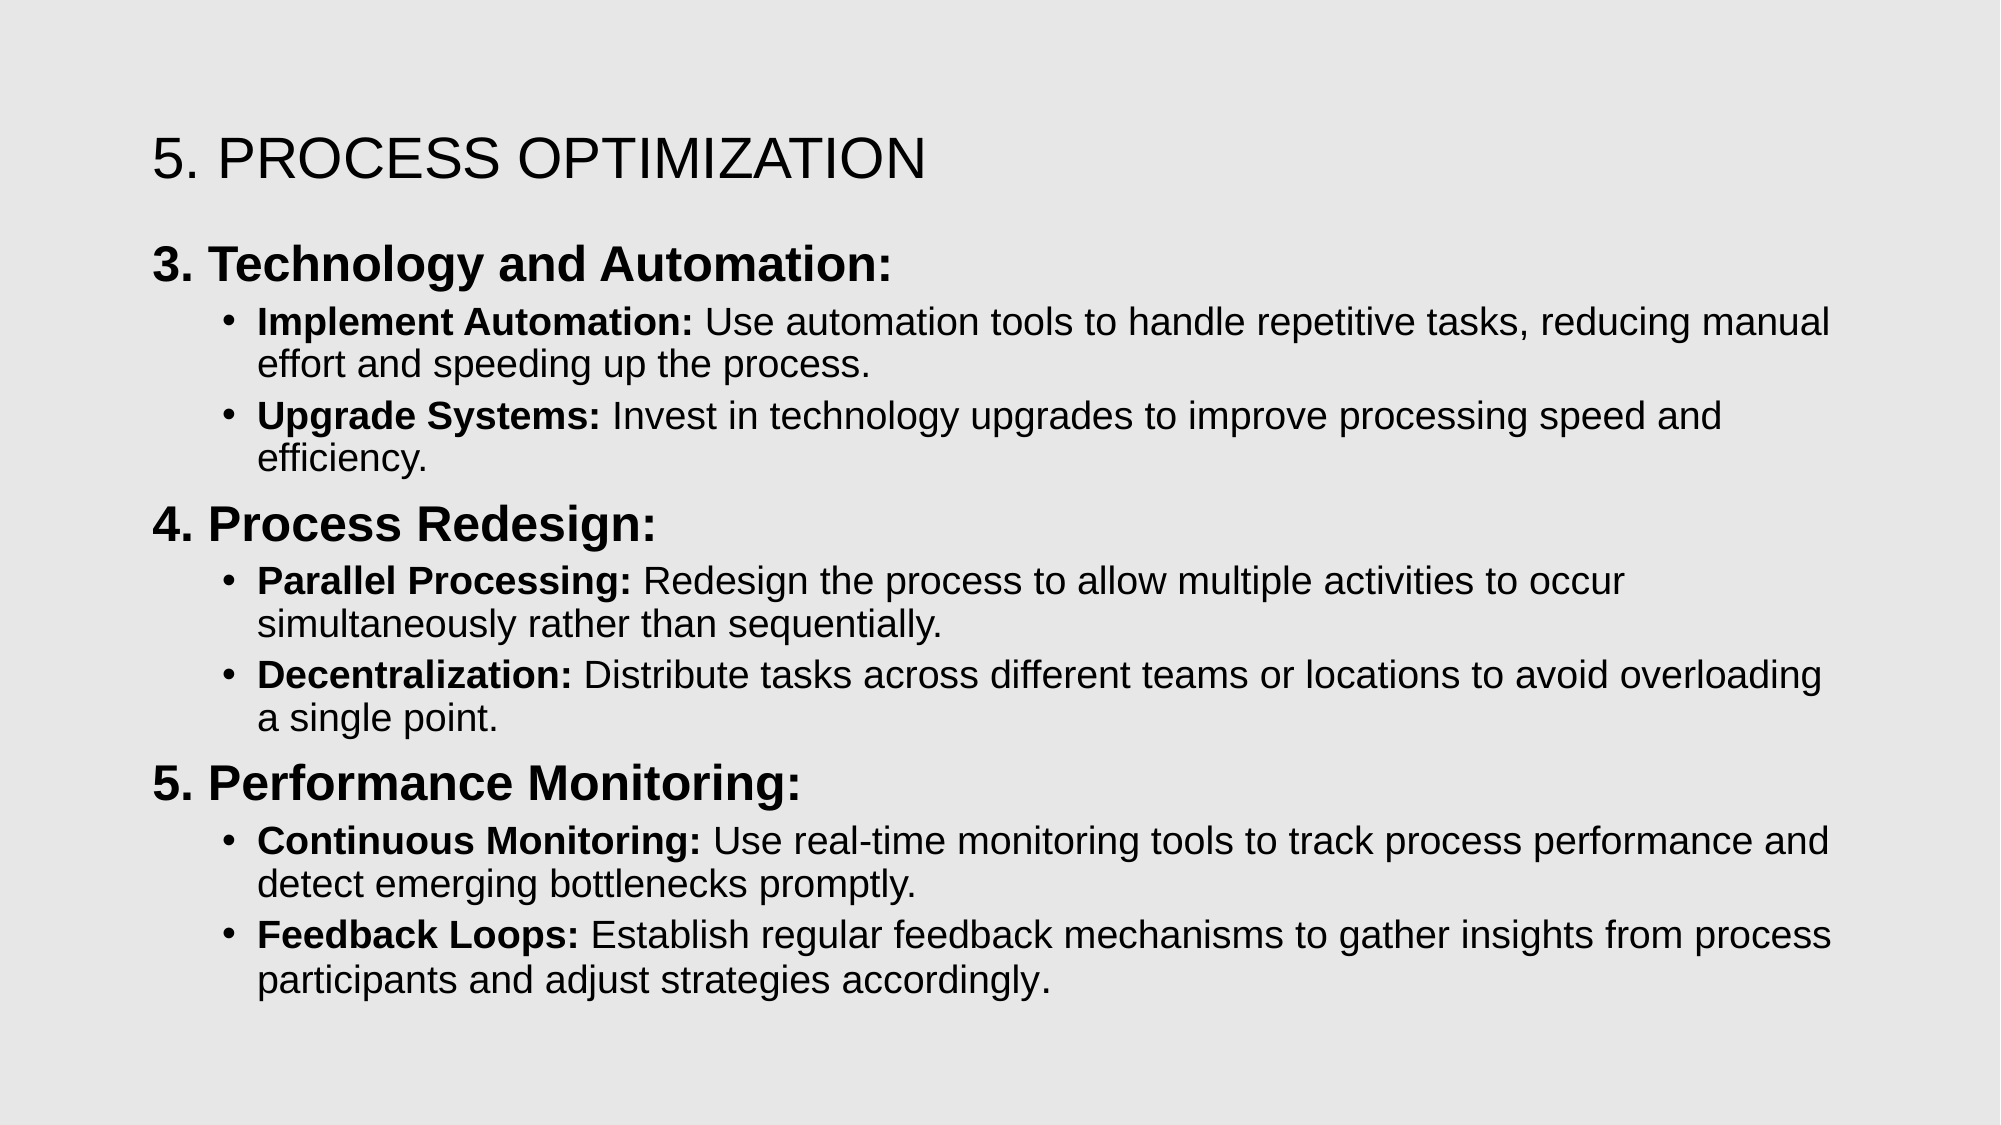

# 5. Process Optimization
3. Technology and Automation:
Implement Automation: Use automation tools to handle repetitive tasks, reducing manual effort and speeding up the process.
Upgrade Systems: Invest in technology upgrades to improve processing speed and efficiency.
4. Process Redesign:
Parallel Processing: Redesign the process to allow multiple activities to occur simultaneously rather than sequentially.
Decentralization: Distribute tasks across different teams or locations to avoid overloading a single point.
5. Performance Monitoring:
Continuous Monitoring: Use real-time monitoring tools to track process performance and detect emerging bottlenecks promptly.
Feedback Loops: Establish regular feedback mechanisms to gather insights from process participants and adjust strategies accordingly.